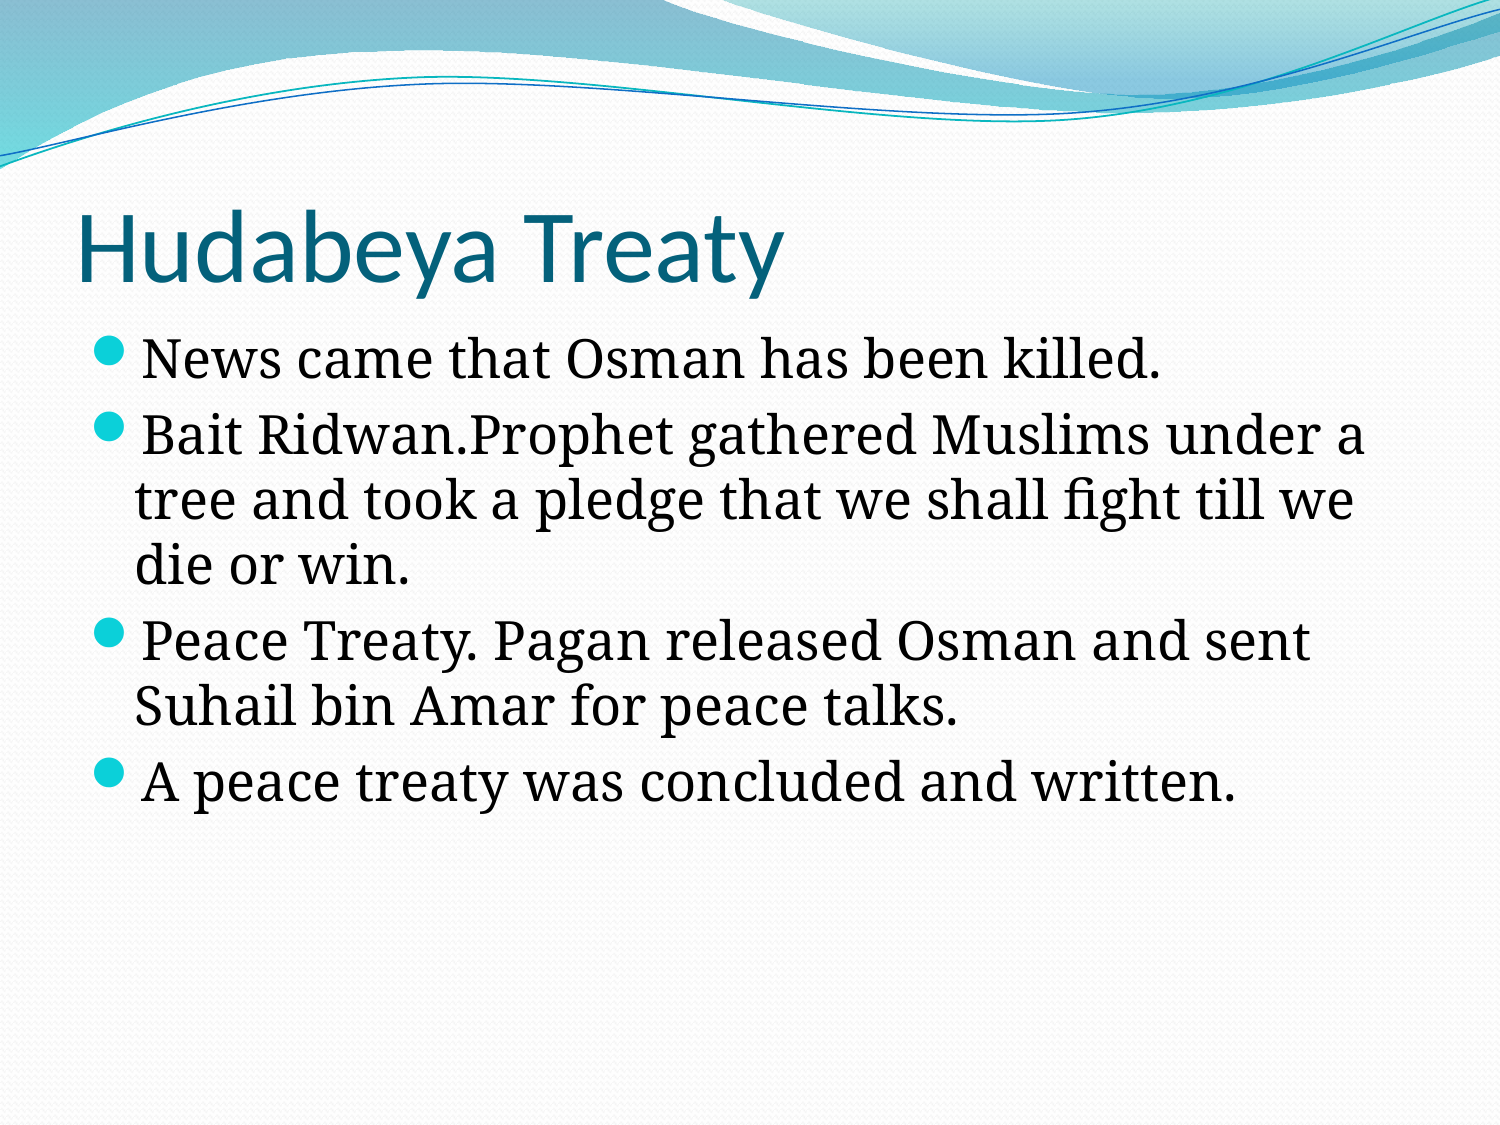

# Hudabeya Treaty
News came that Osman has been killed.
Bait Ridwan.Prophet gathered Muslims under a tree and took a pledge that we shall fight till we die or win.
Peace Treaty. Pagan released Osman and sent Suhail bin Amar for peace talks.
A peace treaty was concluded and written.